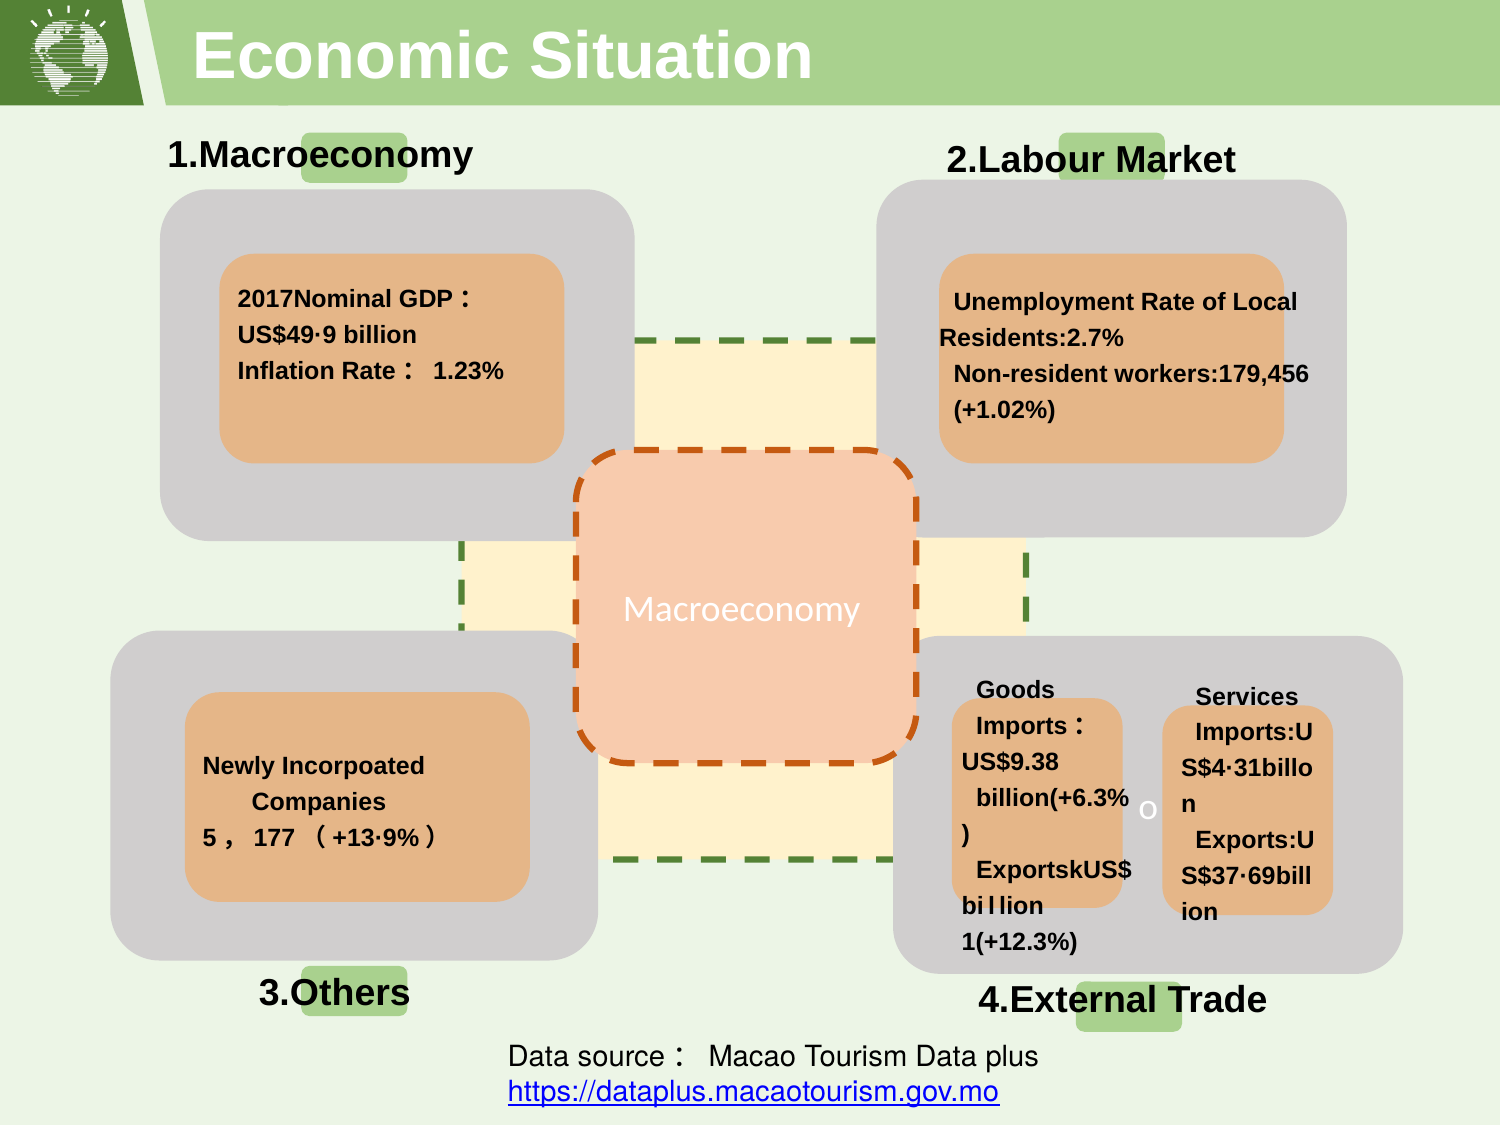

Economic Situation
1.Macroeconomy
2.Labour Market

2017Nominal GDP：
US$49·9 billion
Inflation Rate：1.23%

Unemployment Rate of Local Residents:2.7%
Non-resident workers:179,456
(+1.02%)

Macroeconomy

o
Goods
Imports：US$9.38
billion(+6.3%)
ExportskUS$ bi l lion      1(+12.3%)
Services
Imports:US$4·31billon
Exports:US$37·69billion

Newly Incorpoated                    Companies 5，177（+13·9%）

3.Others

4.External Trade

Data source：Macao Tourism Data plus https://dataplus.macaotourism.gov.mo